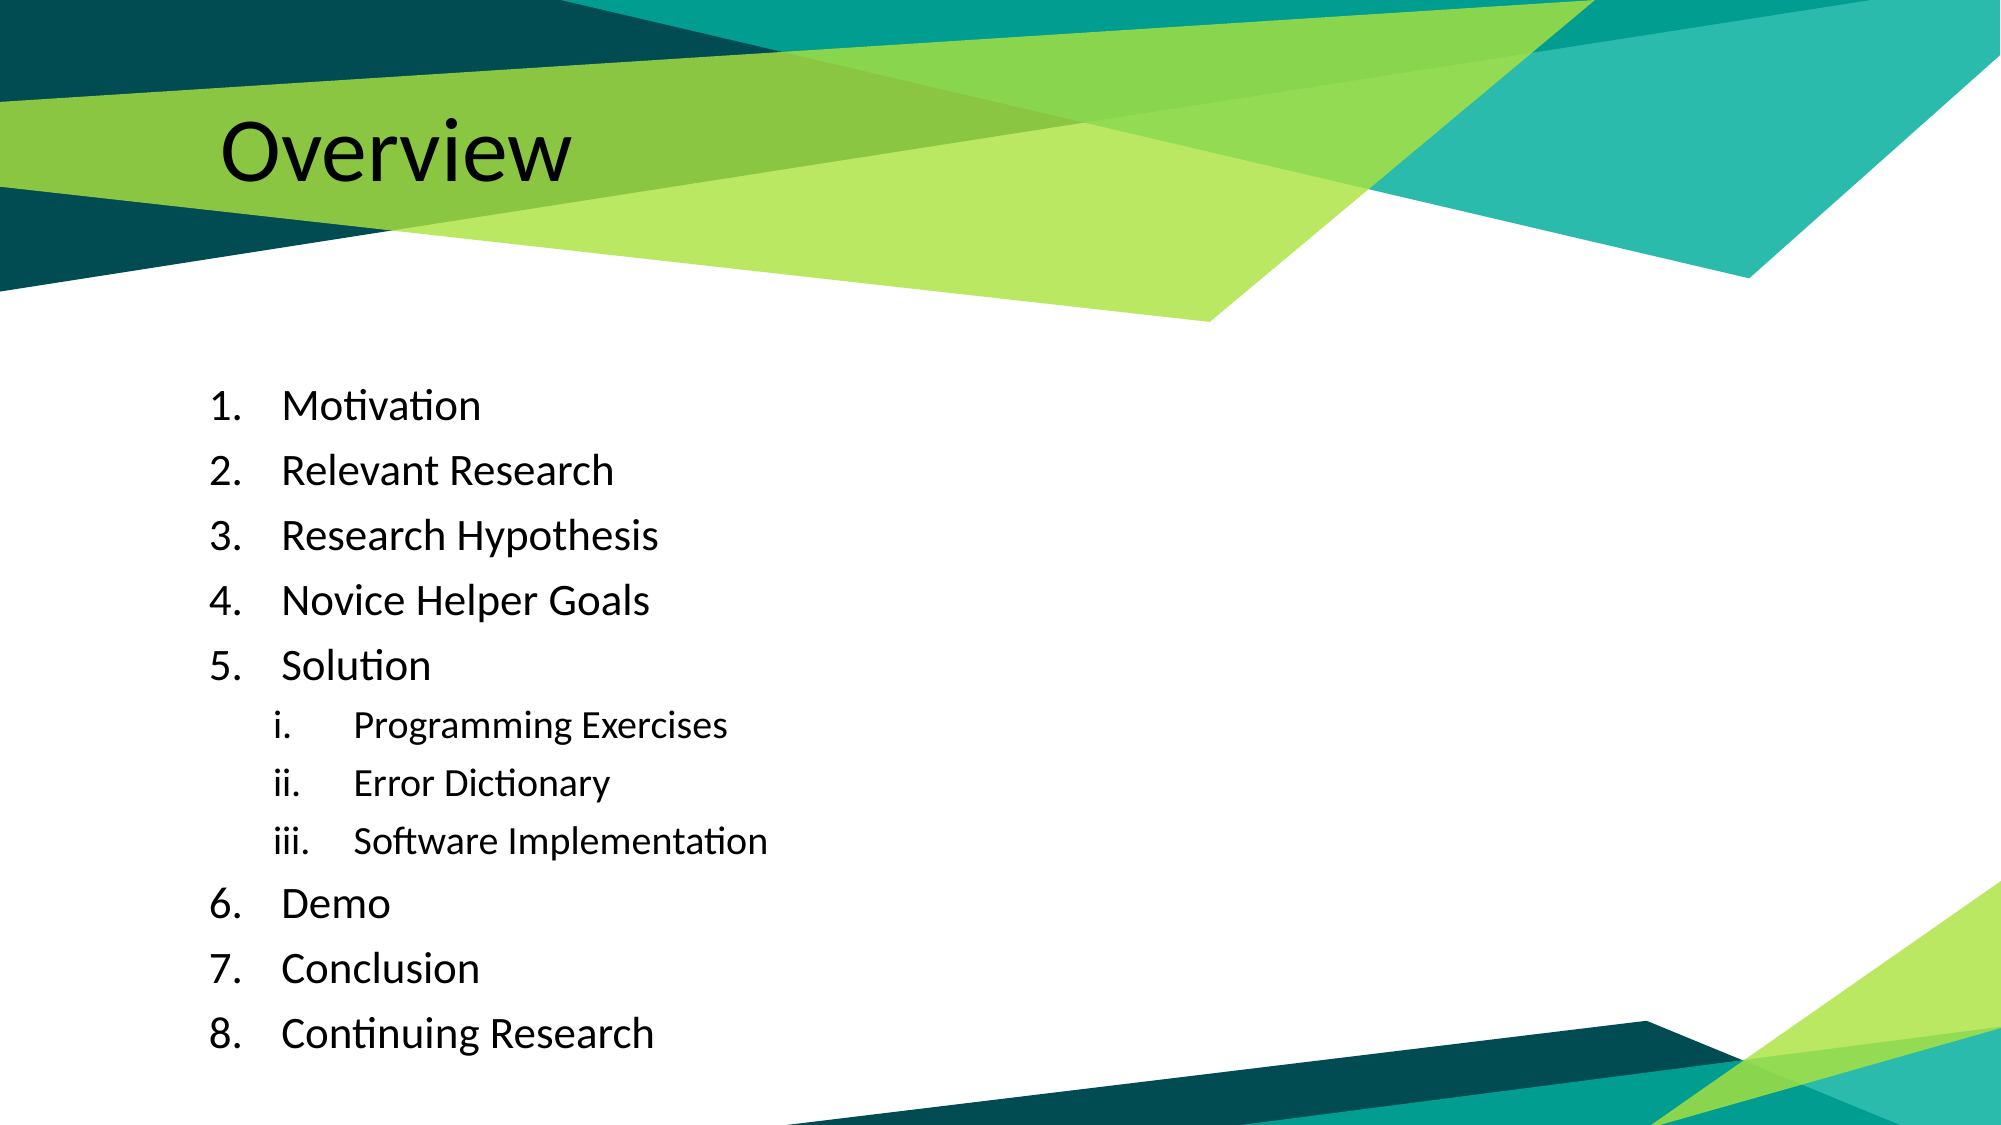

# Overview
Motivation
Relevant Research
Research Hypothesis
Novice Helper Goals
Solution
Programming Exercises
Error Dictionary
Software Implementation
Demo
Conclusion
Continuing Research